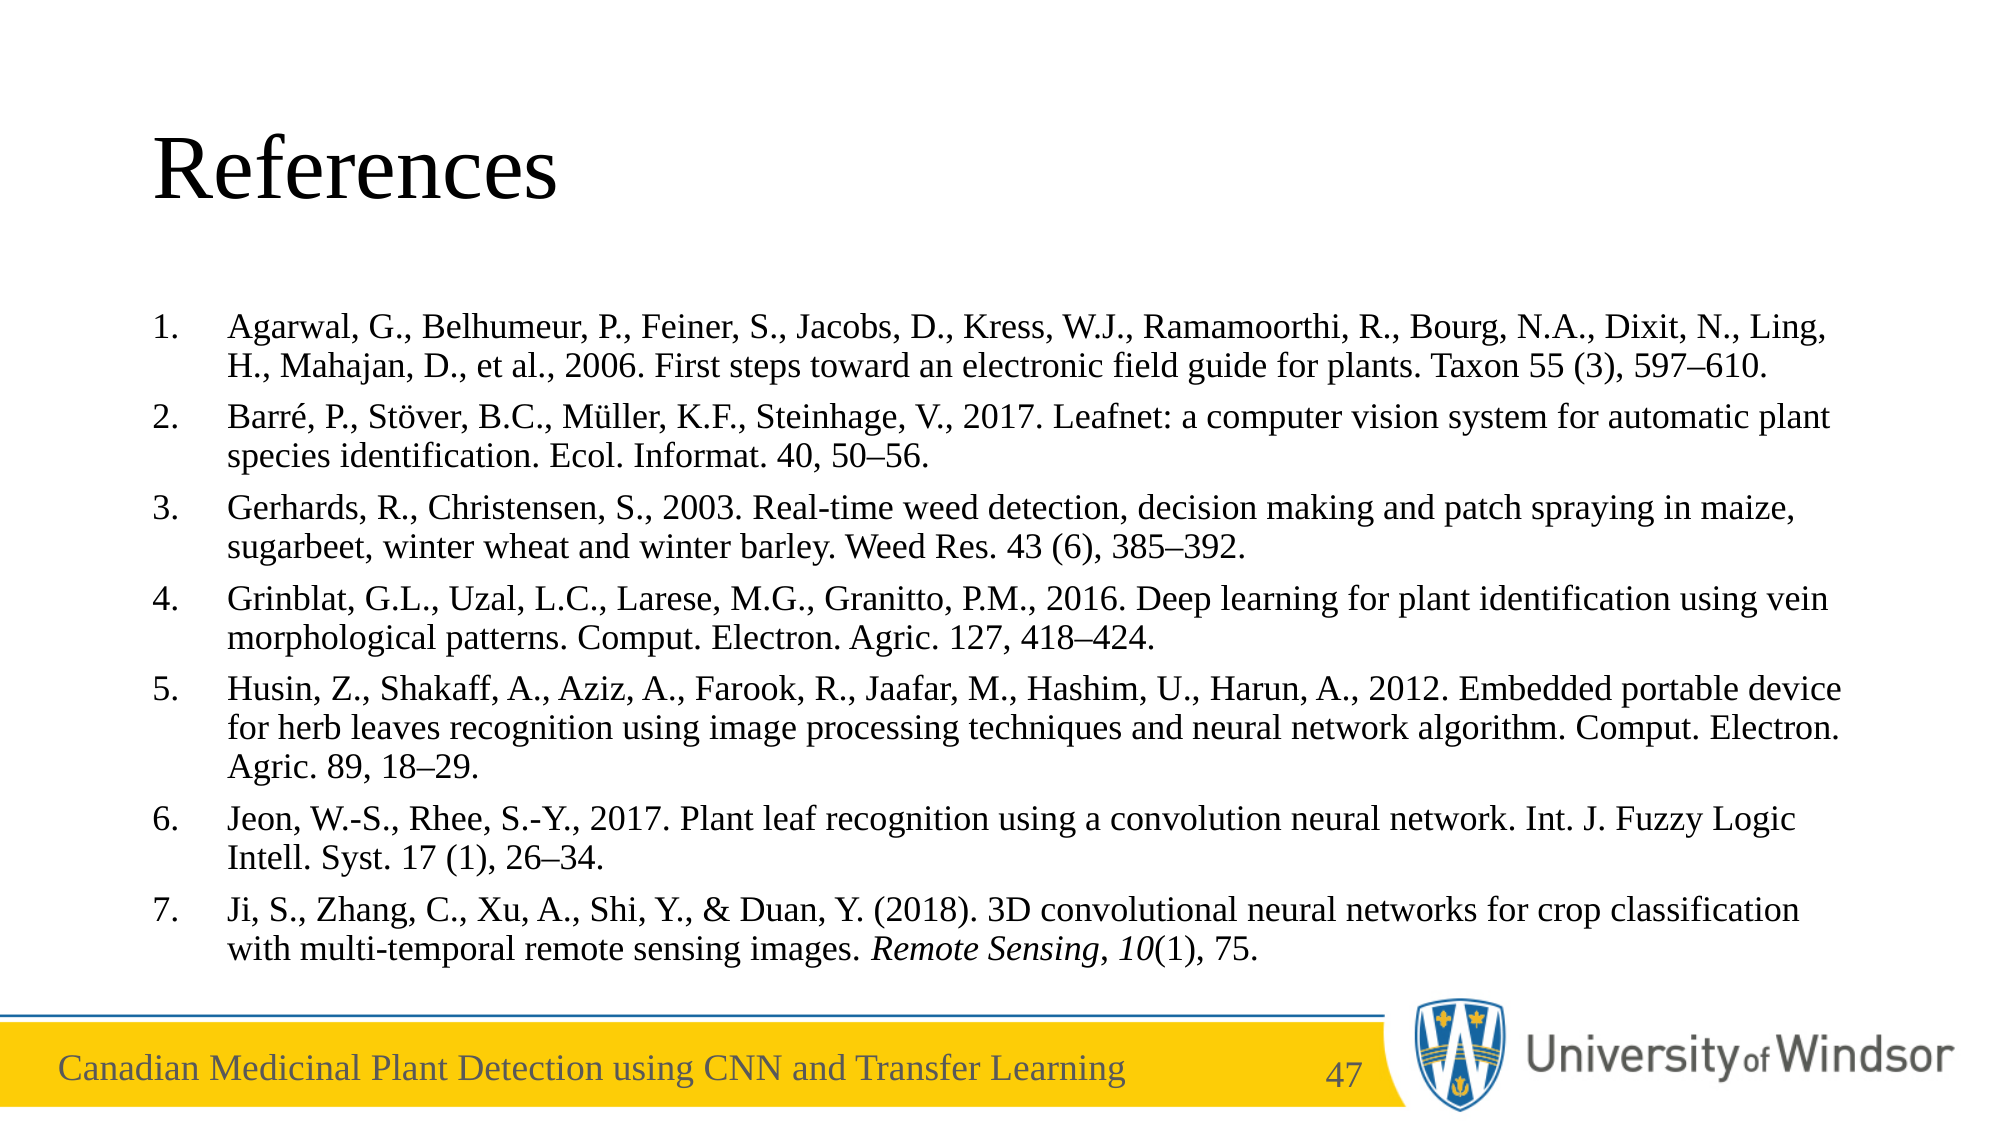

# References
Agarwal, G., Belhumeur, P., Feiner, S., Jacobs, D., Kress, W.J., Ramamoorthi, R., Bourg, N.A., Dixit, N., Ling, H., Mahajan, D., et al., 2006. First steps toward an electronic field guide for plants. Taxon 55 (3), 597–610.
Barré, P., Stöver, B.C., Müller, K.F., Steinhage, V., 2017. Leafnet: a computer vision system for automatic plant species identification. Ecol. Informat. 40, 50–56.
Gerhards, R., Christensen, S., 2003. Real-time weed detection, decision making and patch spraying in maize, sugarbeet, winter wheat and winter barley. Weed Res. 43 (6), 385–392.
Grinblat, G.L., Uzal, L.C., Larese, M.G., Granitto, P.M., 2016. Deep learning for plant identification using vein morphological patterns. Comput. Electron. Agric. 127, 418–424.
Husin, Z., Shakaff, A., Aziz, A., Farook, R., Jaafar, M., Hashim, U., Harun, A., 2012. Embedded portable device for herb leaves recognition using image processing techniques and neural network algorithm. Comput. Electron. Agric. 89, 18–29.
Jeon, W.-S., Rhee, S.-Y., 2017. Plant leaf recognition using a convolution neural network. Int. J. Fuzzy Logic Intell. Syst. 17 (1), 26–34.
Ji, S., Zhang, C., Xu, A., Shi, Y., & Duan, Y. (2018). 3D convolutional neural networks for crop classification with multi-temporal remote sensing images. Remote Sensing, 10(1), 75.

47